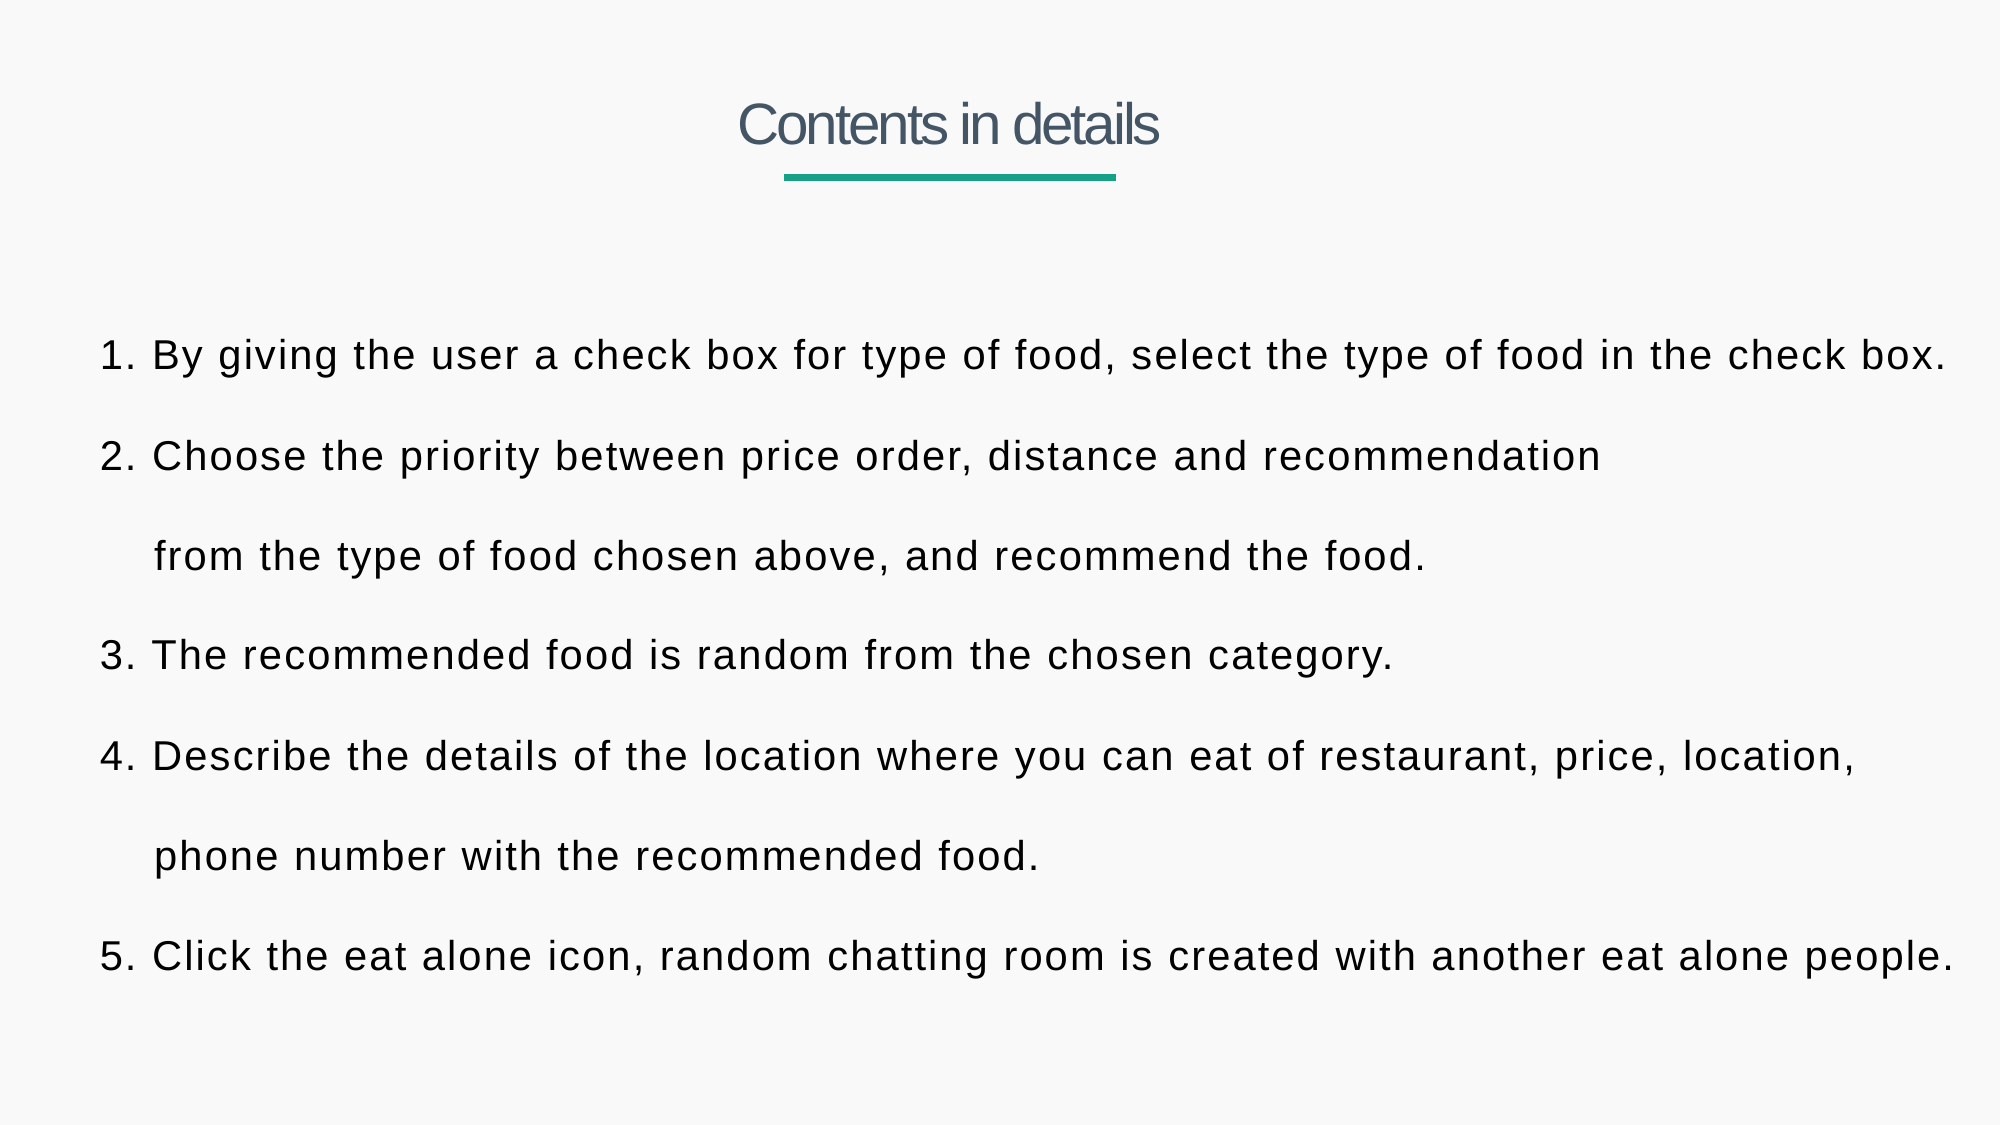

Contents in details
1. By giving the user a check box for type of food, select the type of food in the check box.
2. Choose the priority between price order, distance and recommendation
    from the type of food chosen above, and recommend the food.
3. The recommended food is random from the chosen category.
4. Describe the details of the location where you can eat of restaurant, price, location,
    phone number with the recommended food.
5. Click the eat alone icon, random chatting room is created with another eat alone people.